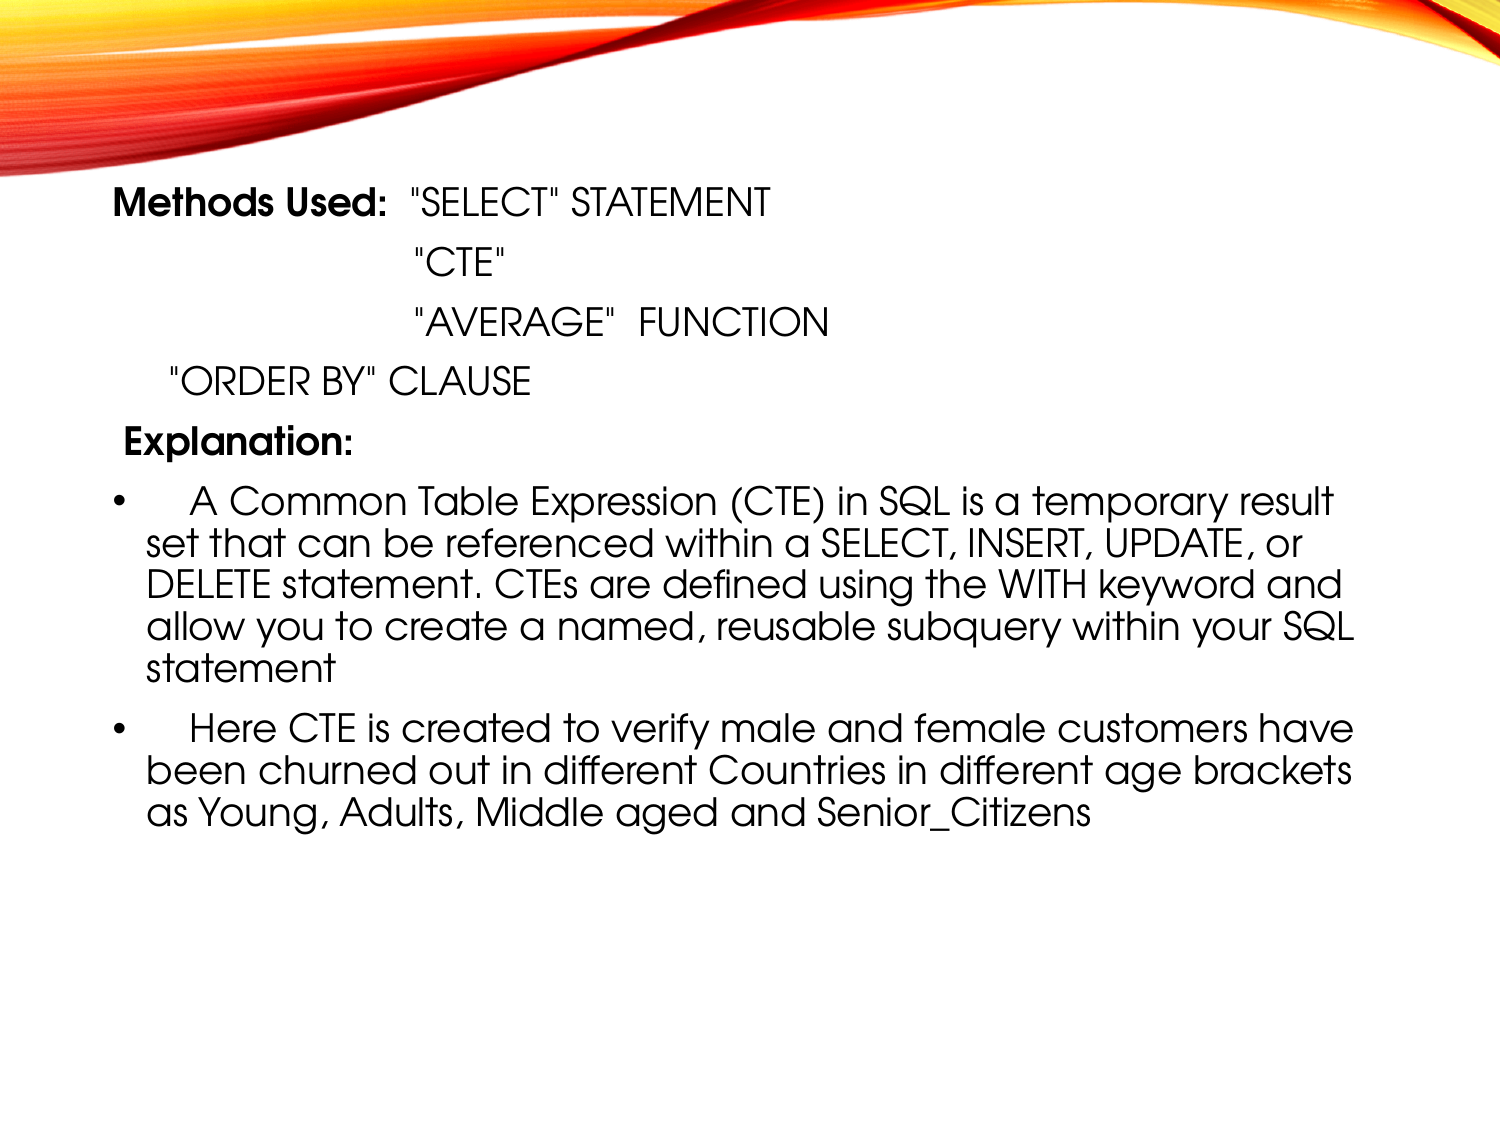

Methods Used:  "SELECT" STATEMENT
                            "CTE"
                            "AVERAGE"  FUNCTION
				  "ORDER BY" CLAUSE
 Explanation:
    A Common Table Expression (CTE) in SQL is a temporary result set that can be referenced within a SELECT, INSERT, UPDATE, or DELETE statement. CTEs are defined using the WITH keyword and allow you to create a named, reusable subquery within your SQL statement
    Here CTE is created to verify male and female customers have been churned out in different Countries in different age brackets as Young, Adults, Middle aged and Senior_Citizens